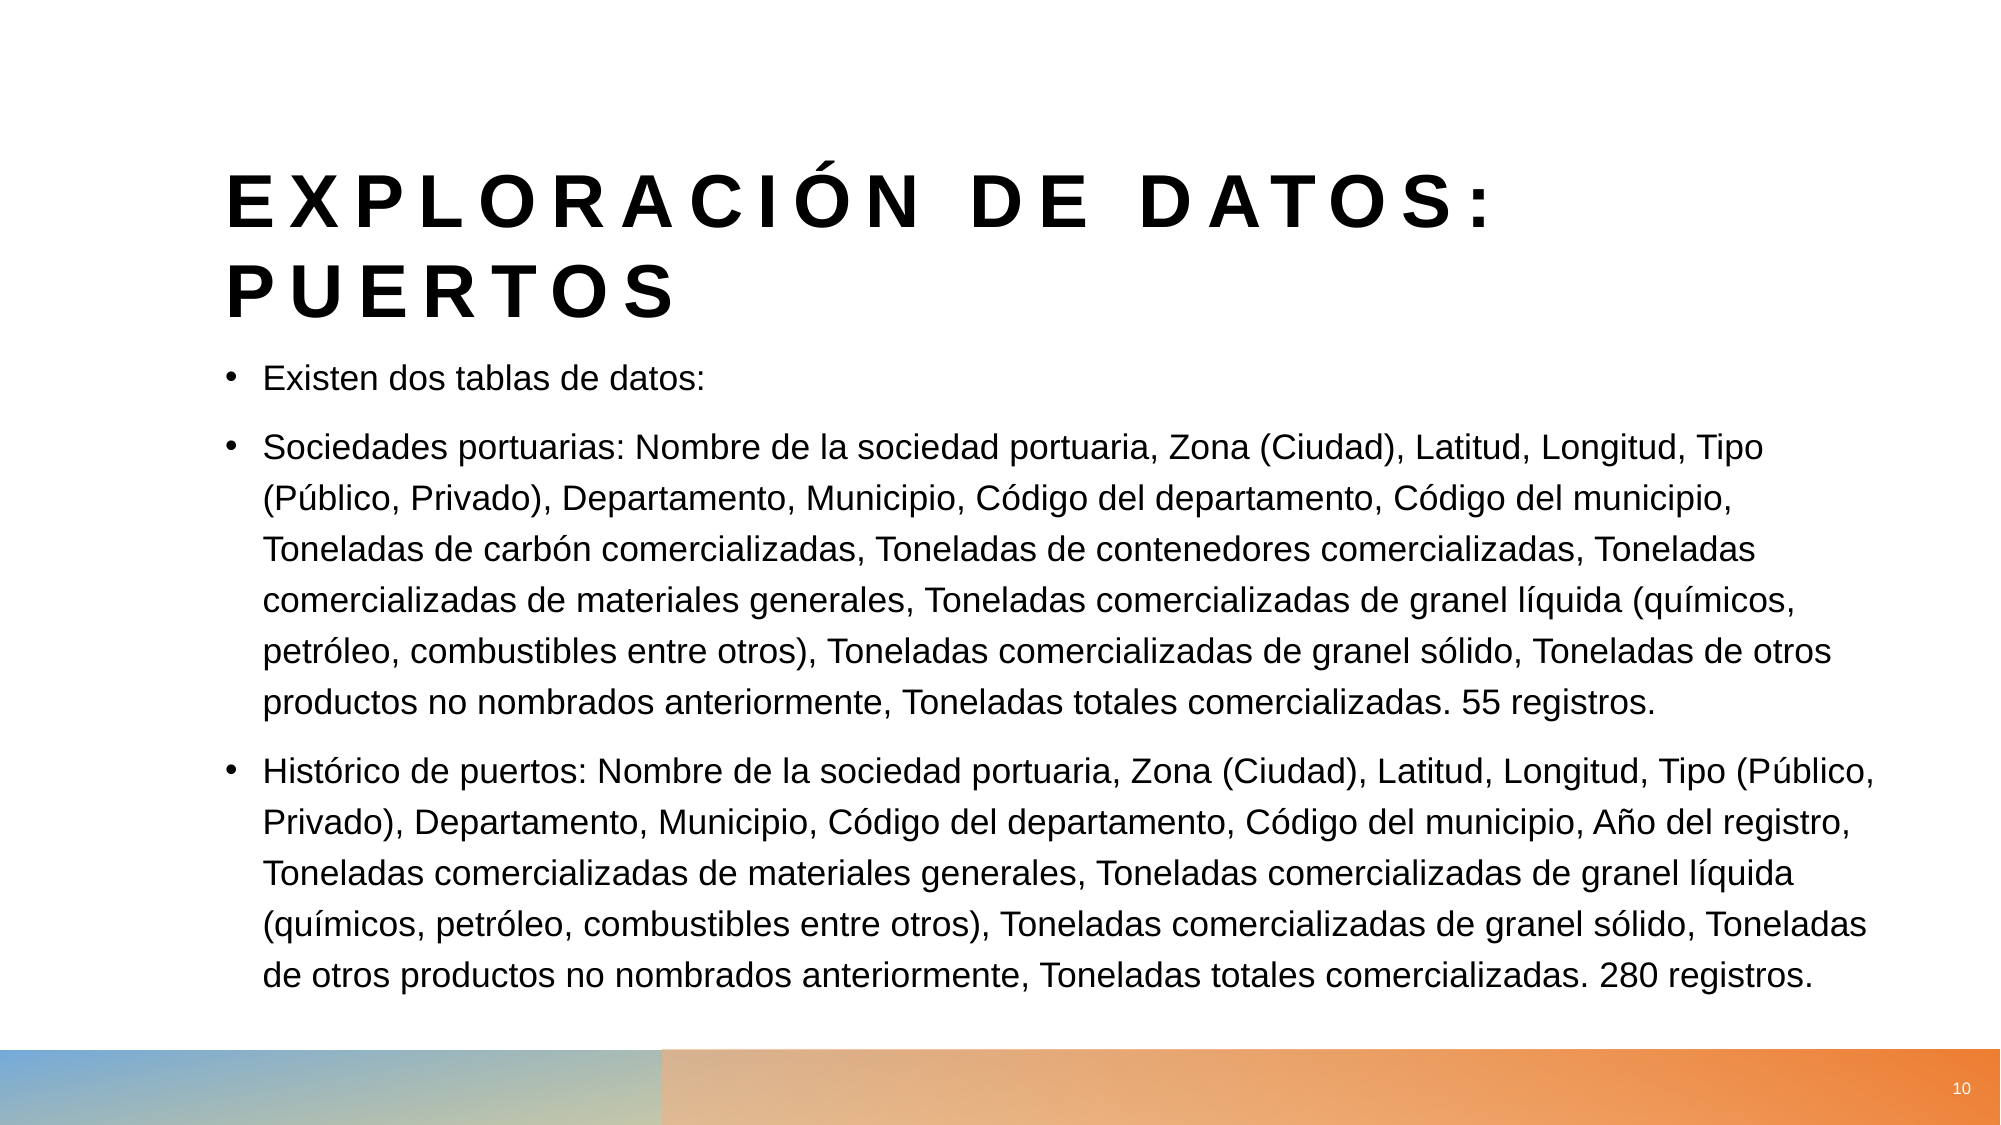

# Exploración de datos: PUERTOs
Existen dos tablas de datos:
Sociedades portuarias: Nombre de la sociedad portuaria, Zona (Ciudad), Latitud, Longitud, Tipo (Público, Privado), Departamento, Municipio, Código del departamento, Código del municipio, Toneladas de carbón comercializadas, Toneladas de contenedores comercializadas, Toneladas comercializadas de materiales generales, Toneladas comercializadas de granel líquida (químicos, petróleo, combustibles entre otros), Toneladas comercializadas de granel sólido, Toneladas de otros productos no nombrados anteriormente, Toneladas totales comercializadas. 55 registros.
Histórico de puertos: Nombre de la sociedad portuaria, Zona (Ciudad), Latitud, Longitud, Tipo (Público, Privado), Departamento, Municipio, Código del departamento, Código del municipio, Año del registro, Toneladas comercializadas de materiales generales, Toneladas comercializadas de granel líquida (químicos, petróleo, combustibles entre otros), Toneladas comercializadas de granel sólido, Toneladas de otros productos no nombrados anteriormente, Toneladas totales comercializadas. 280 registros.
10